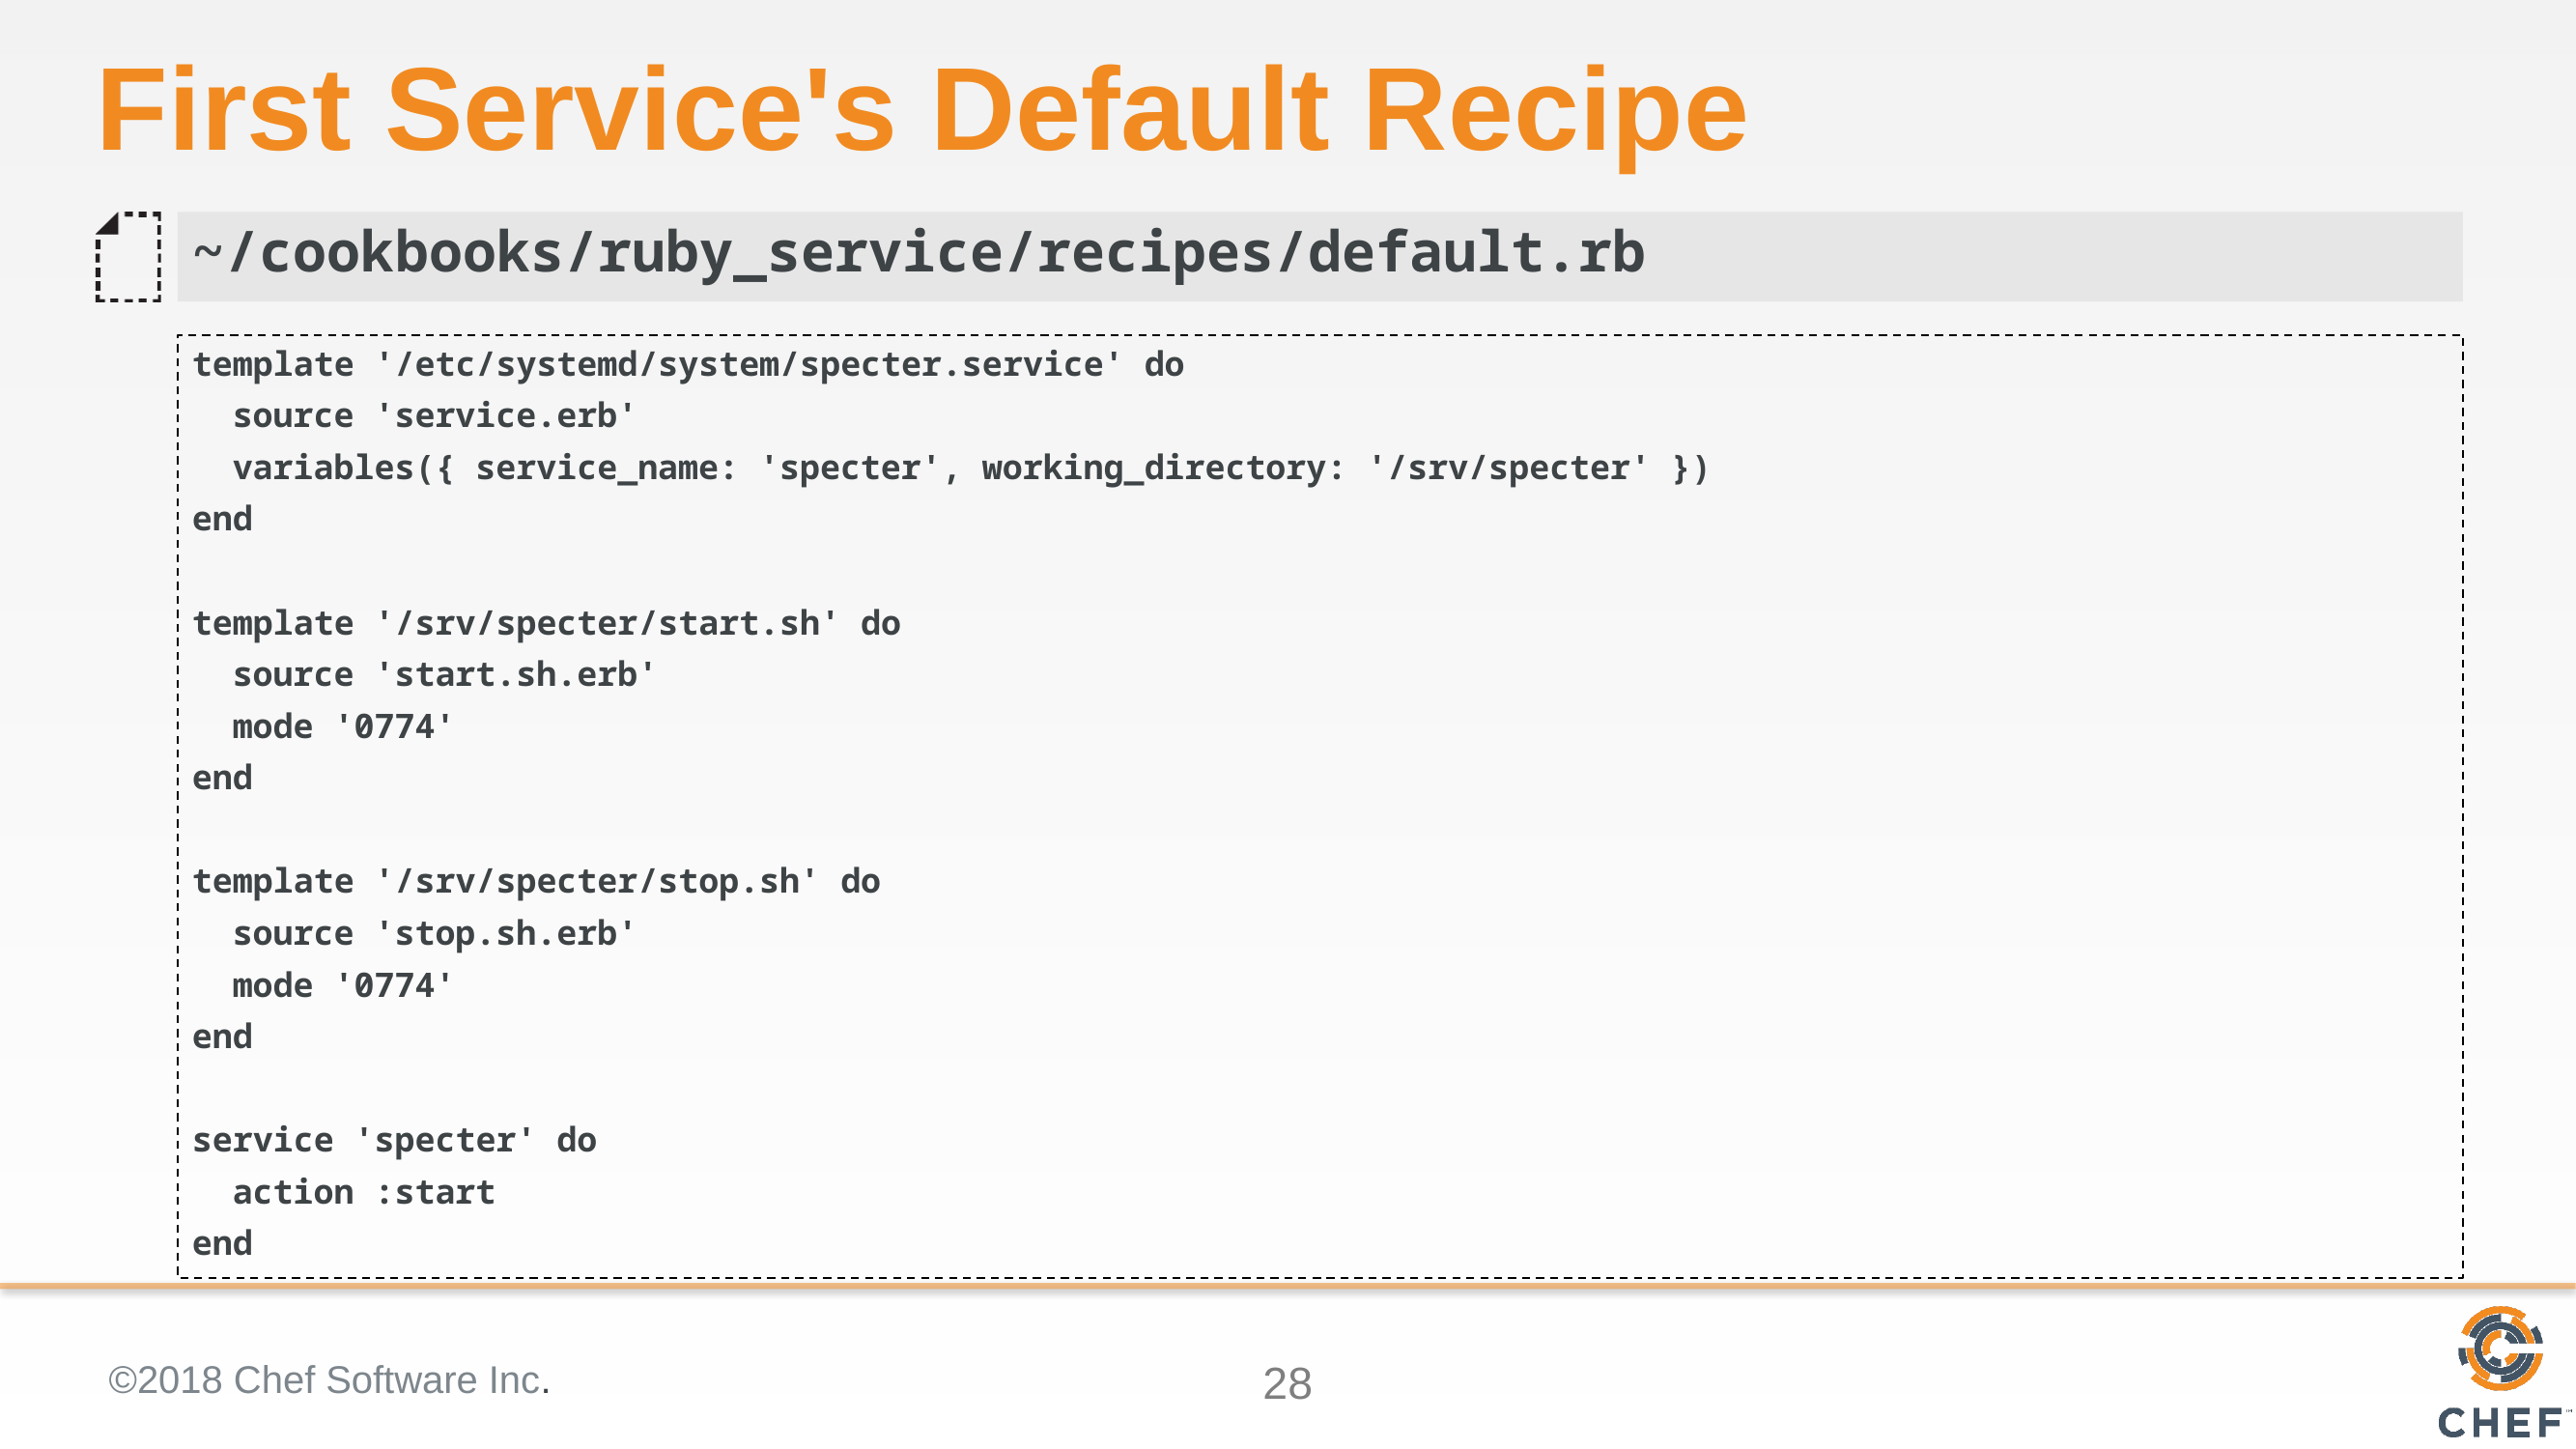

# First Service's Default Recipe
~/cookbooks/ruby_service/recipes/default.rb
template '/etc/systemd/system/specter.service' do
  source 'service.erb'
  variables({ service_name: 'specter', working_directory: '/srv/specter' })
end

template '/srv/specter/start.sh' do
  source 'start.sh.erb'
  mode '0774'
end

template '/srv/specter/stop.sh' do
  source 'stop.sh.erb'
  mode '0774'
end

service 'specter' do
  action :start
end